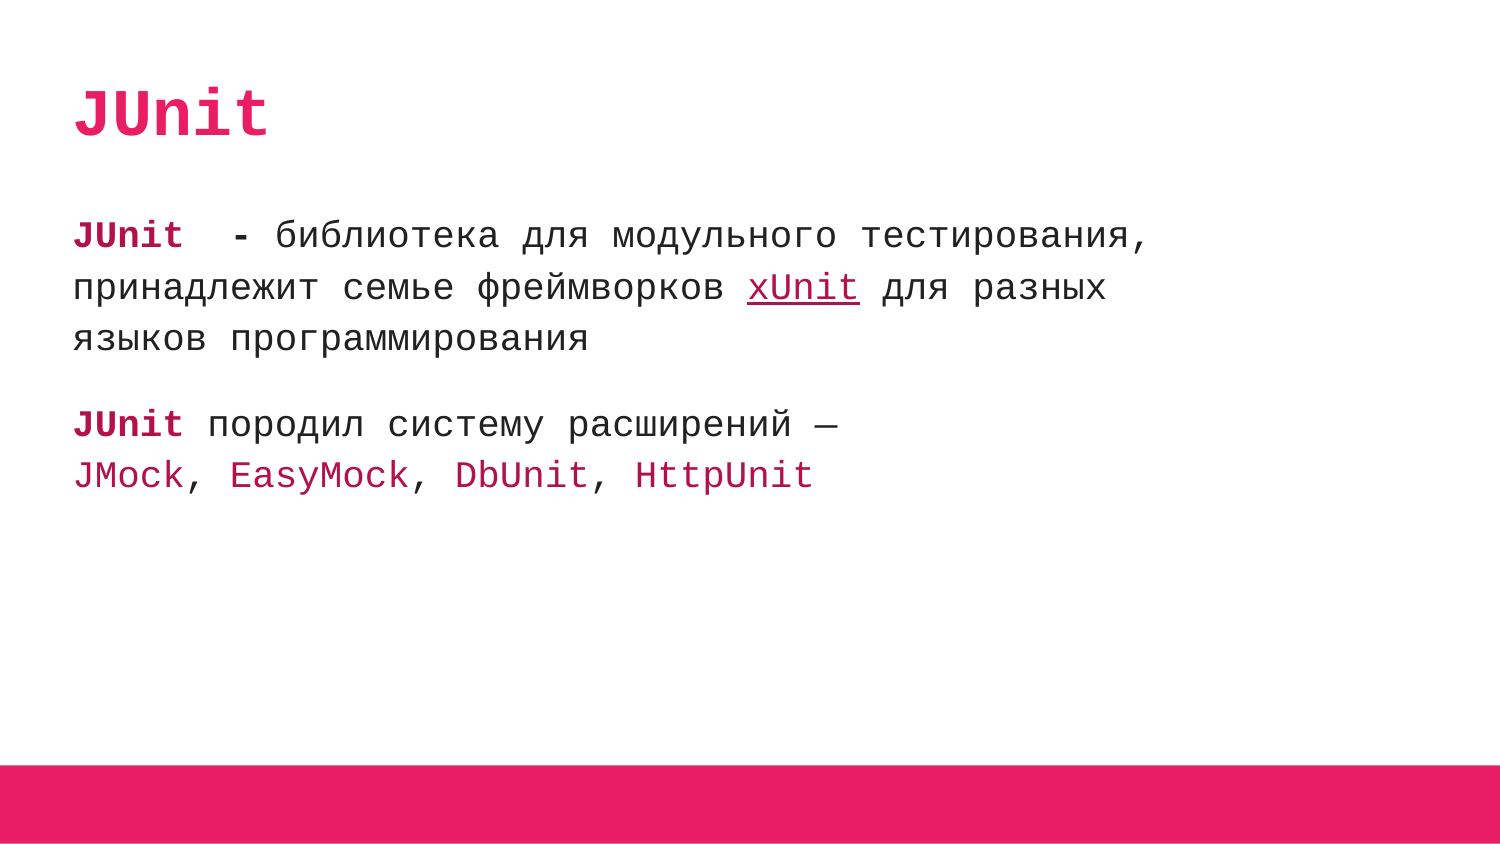

# JUnit
JUnit  - библиотека для модульного тестирования, принадлежит семье фреймворков xUnit для разных языков программирования
JUnit породил систему расширений —JMock, EasyMock, DbUnit, HttpUnit